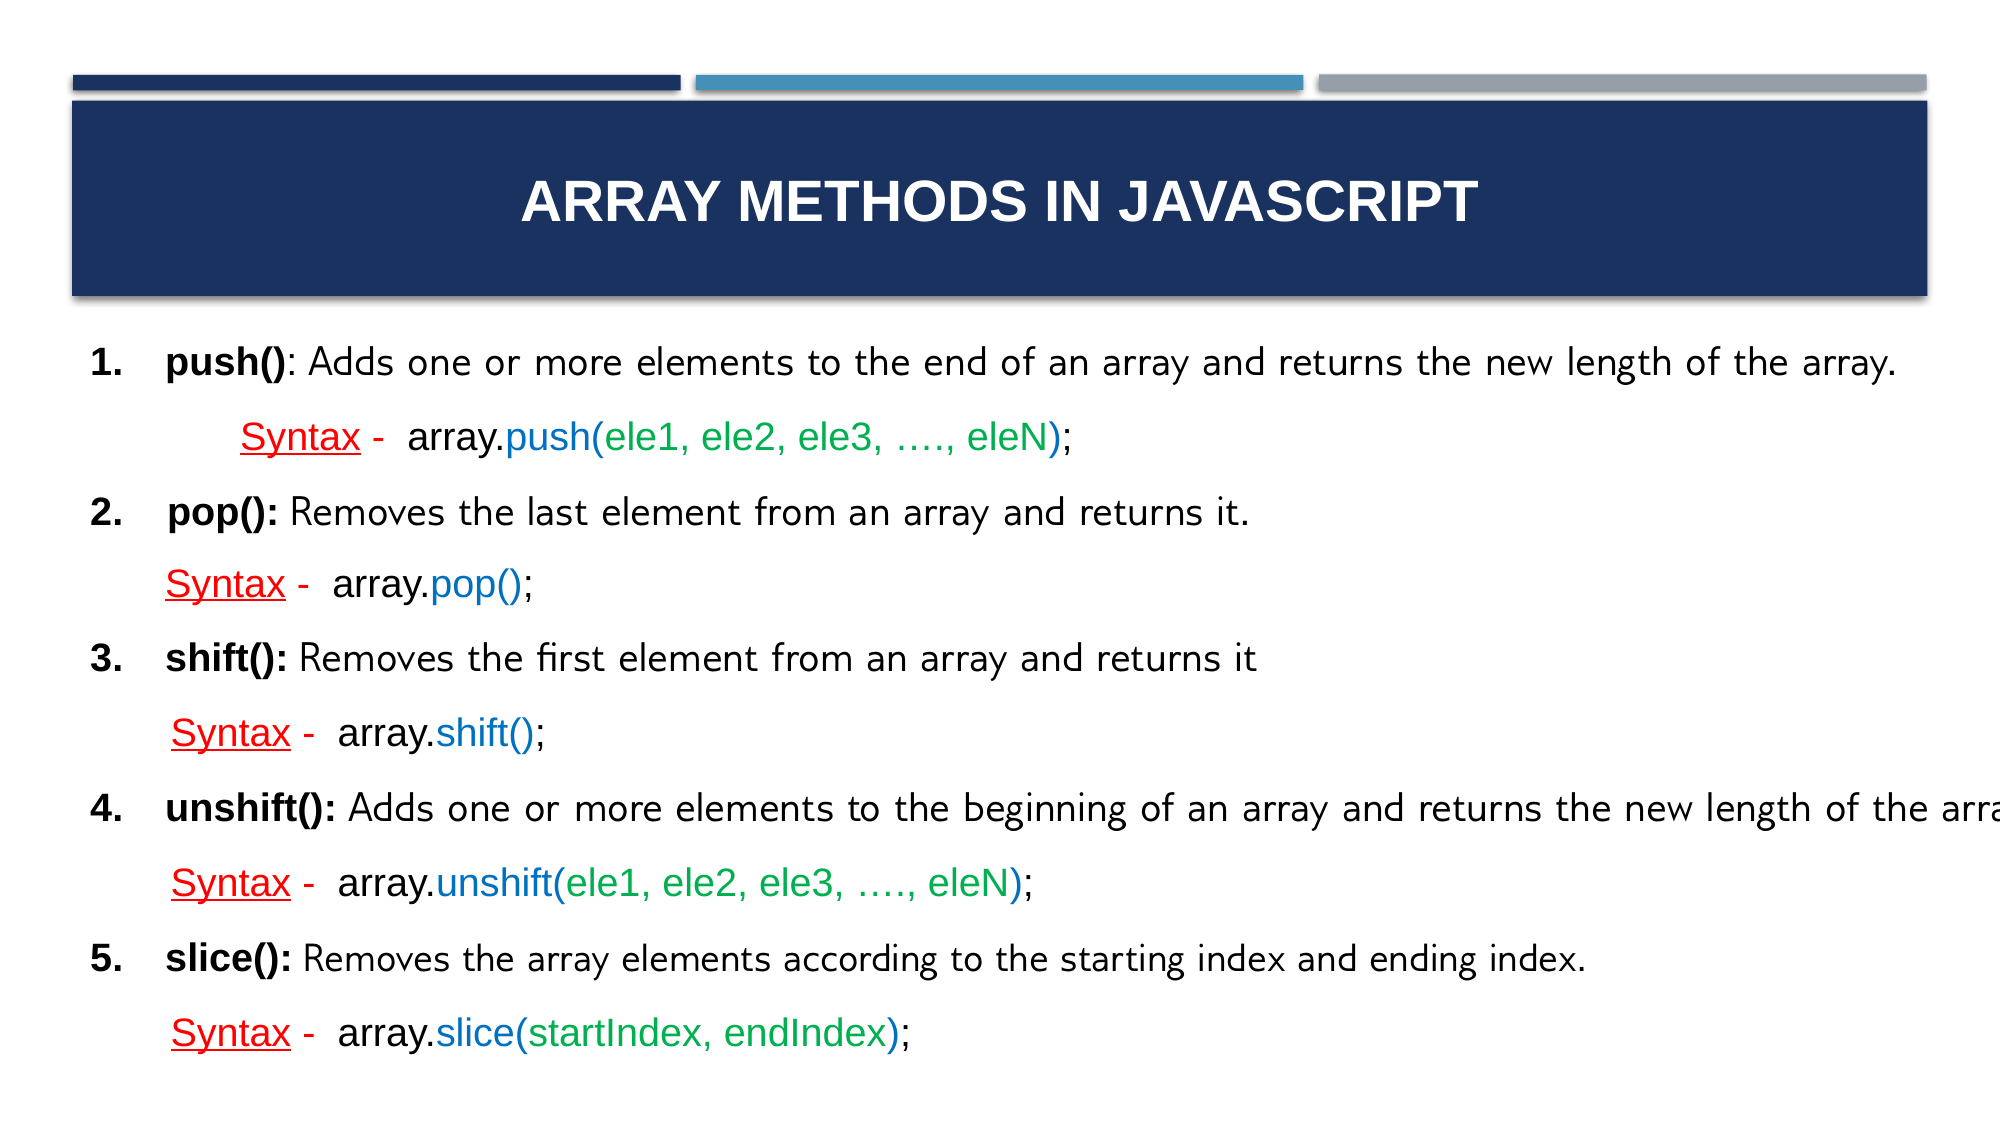

# array Methods in javascript
push(): Adds one or more elements to the end of an array and returns the new length of the array.
	Syntax -  array.push(ele1, ele2, ele3, …., eleN);
2.    pop(): Removes the last element from an array and returns it.
Syntax -  array.pop();
shift(): Removes the first element from an array and returns it
       Syntax -  array.shift();
unshift(): Adds one or more elements to the beginning of an array and returns the new length of the array.
       Syntax -  array.unshift(ele1, ele2, ele3, …., eleN);
slice(): Removes the array elements according to the starting index and ending index.
       Syntax -  array.slice(startIndex, endIndex);